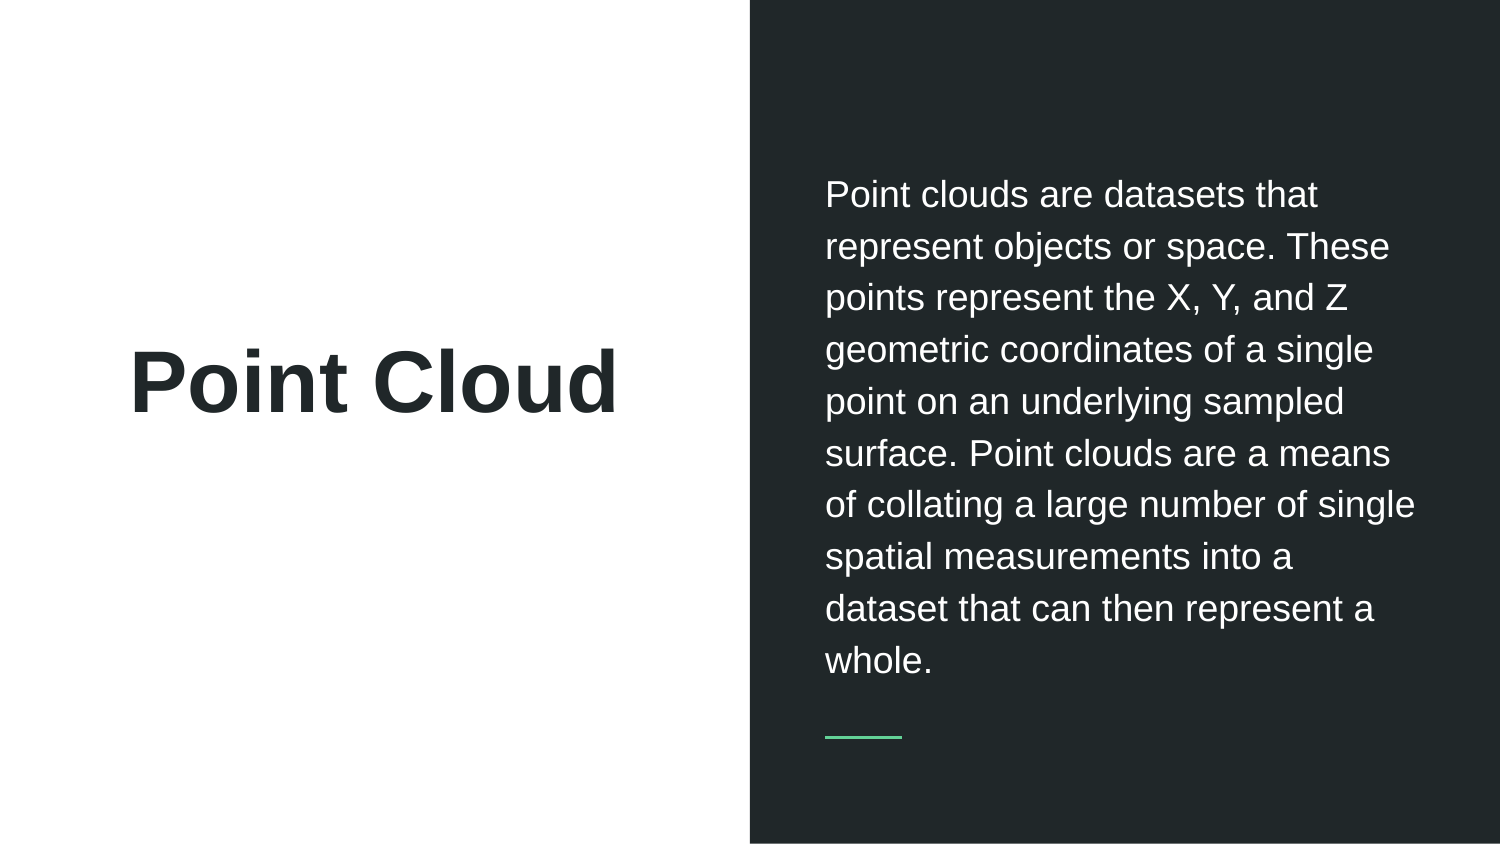

Point clouds are datasets that represent objects or space. These points represent the X, Y, and Z geometric coordinates of a single point on an underlying sampled surface. Point clouds are a means of collating a large number of single spatial measurements into a dataset that can then represent a whole.
# Point Cloud